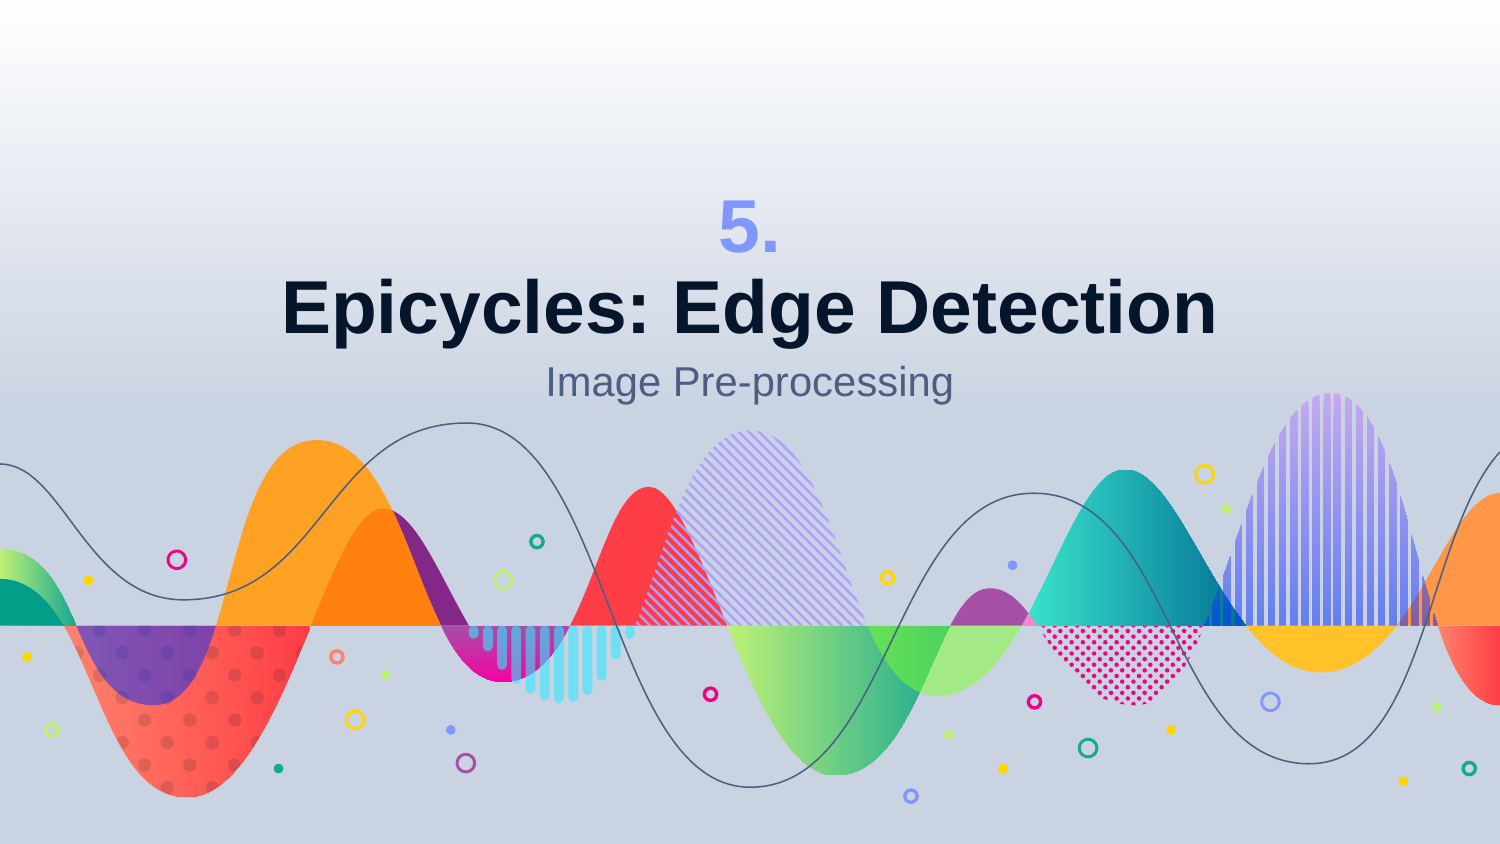

# 5.
Epicycles: Edge Detection
Image Pre-processing